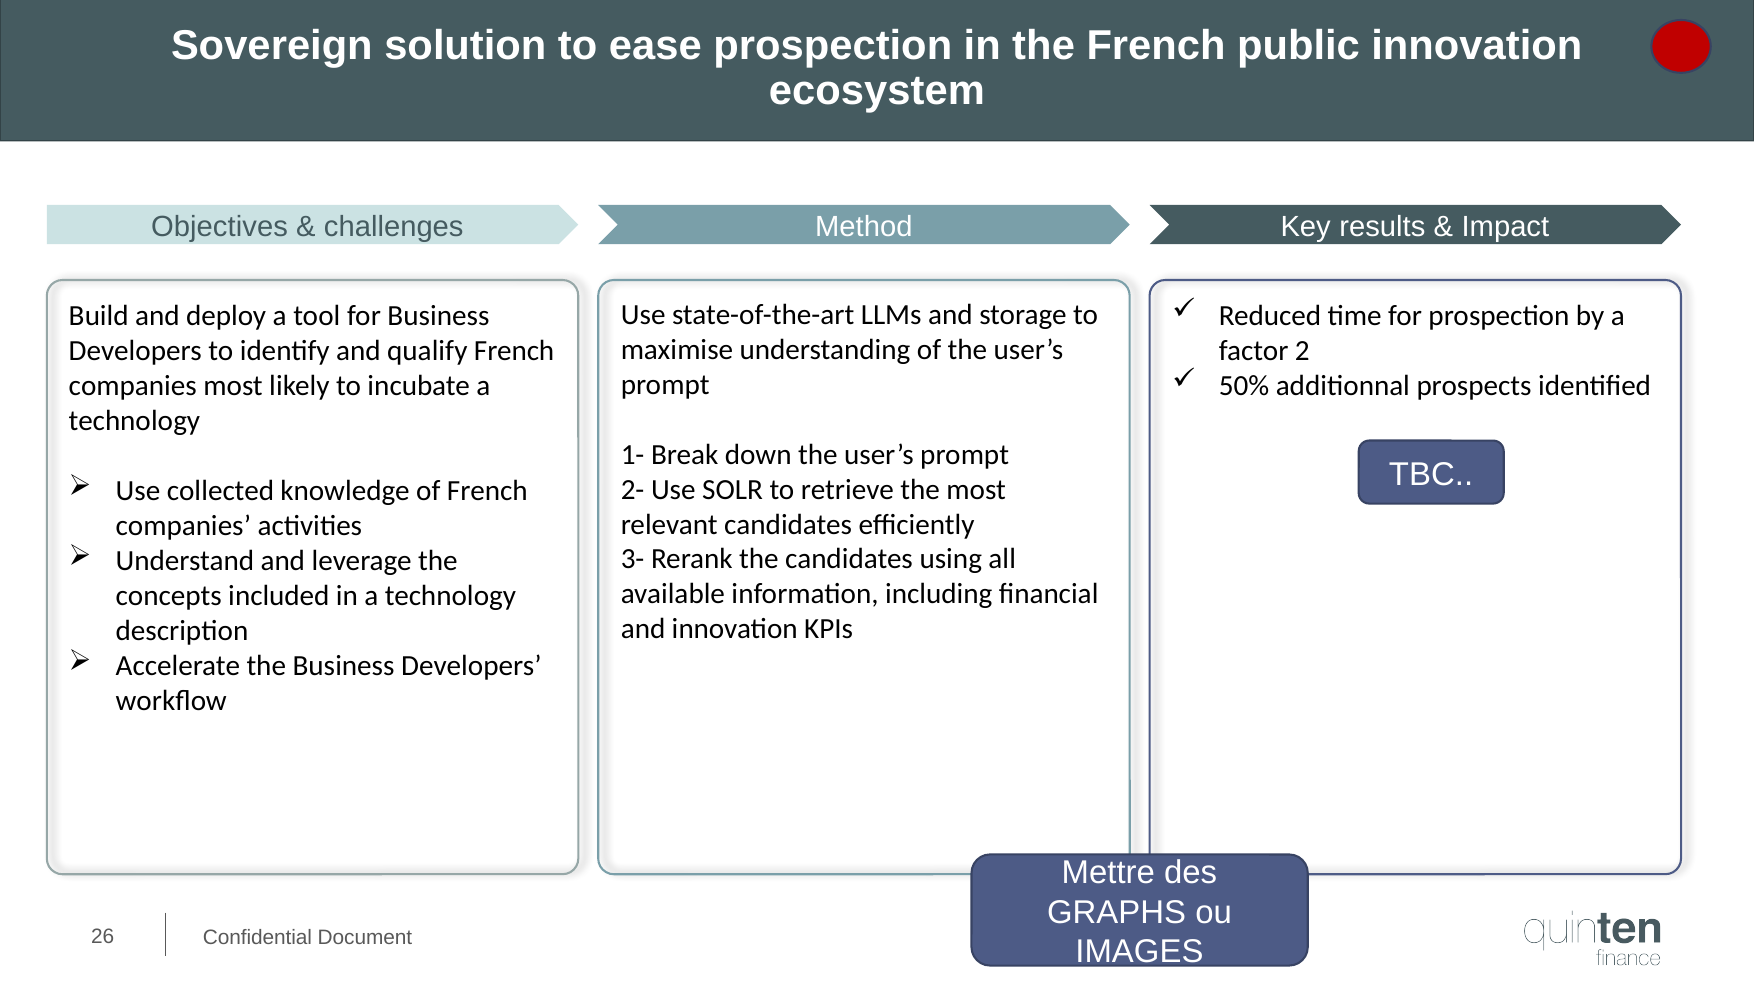

# Sovereign solution to ease prospection in the French public innovation ecosystem

Template Use Case 1
Objectives & challenges
Method
Key results & Impact

Use state-of-the-art LLMs and storage to maximise understanding of the user’s prompt

1- Break down the user’s prompt
2- Use SOLR to retrieve the most relevant candidates efficiently
3- Rerank the candidates using all available information, including financial and innovation KPIs
Build and deploy a tool for Business Developers to identify and qualify French companies most likely to incubate a technology

Use collected knowledge of French companies’ activities
Understand and leverage the concepts included in a technology description
Accelerate the Business Developers’ workflow
Reduced time for prospection by a factor 2
50% additionnal prospects identified
TBC..
Mettre des GRAPHS ou IMAGES